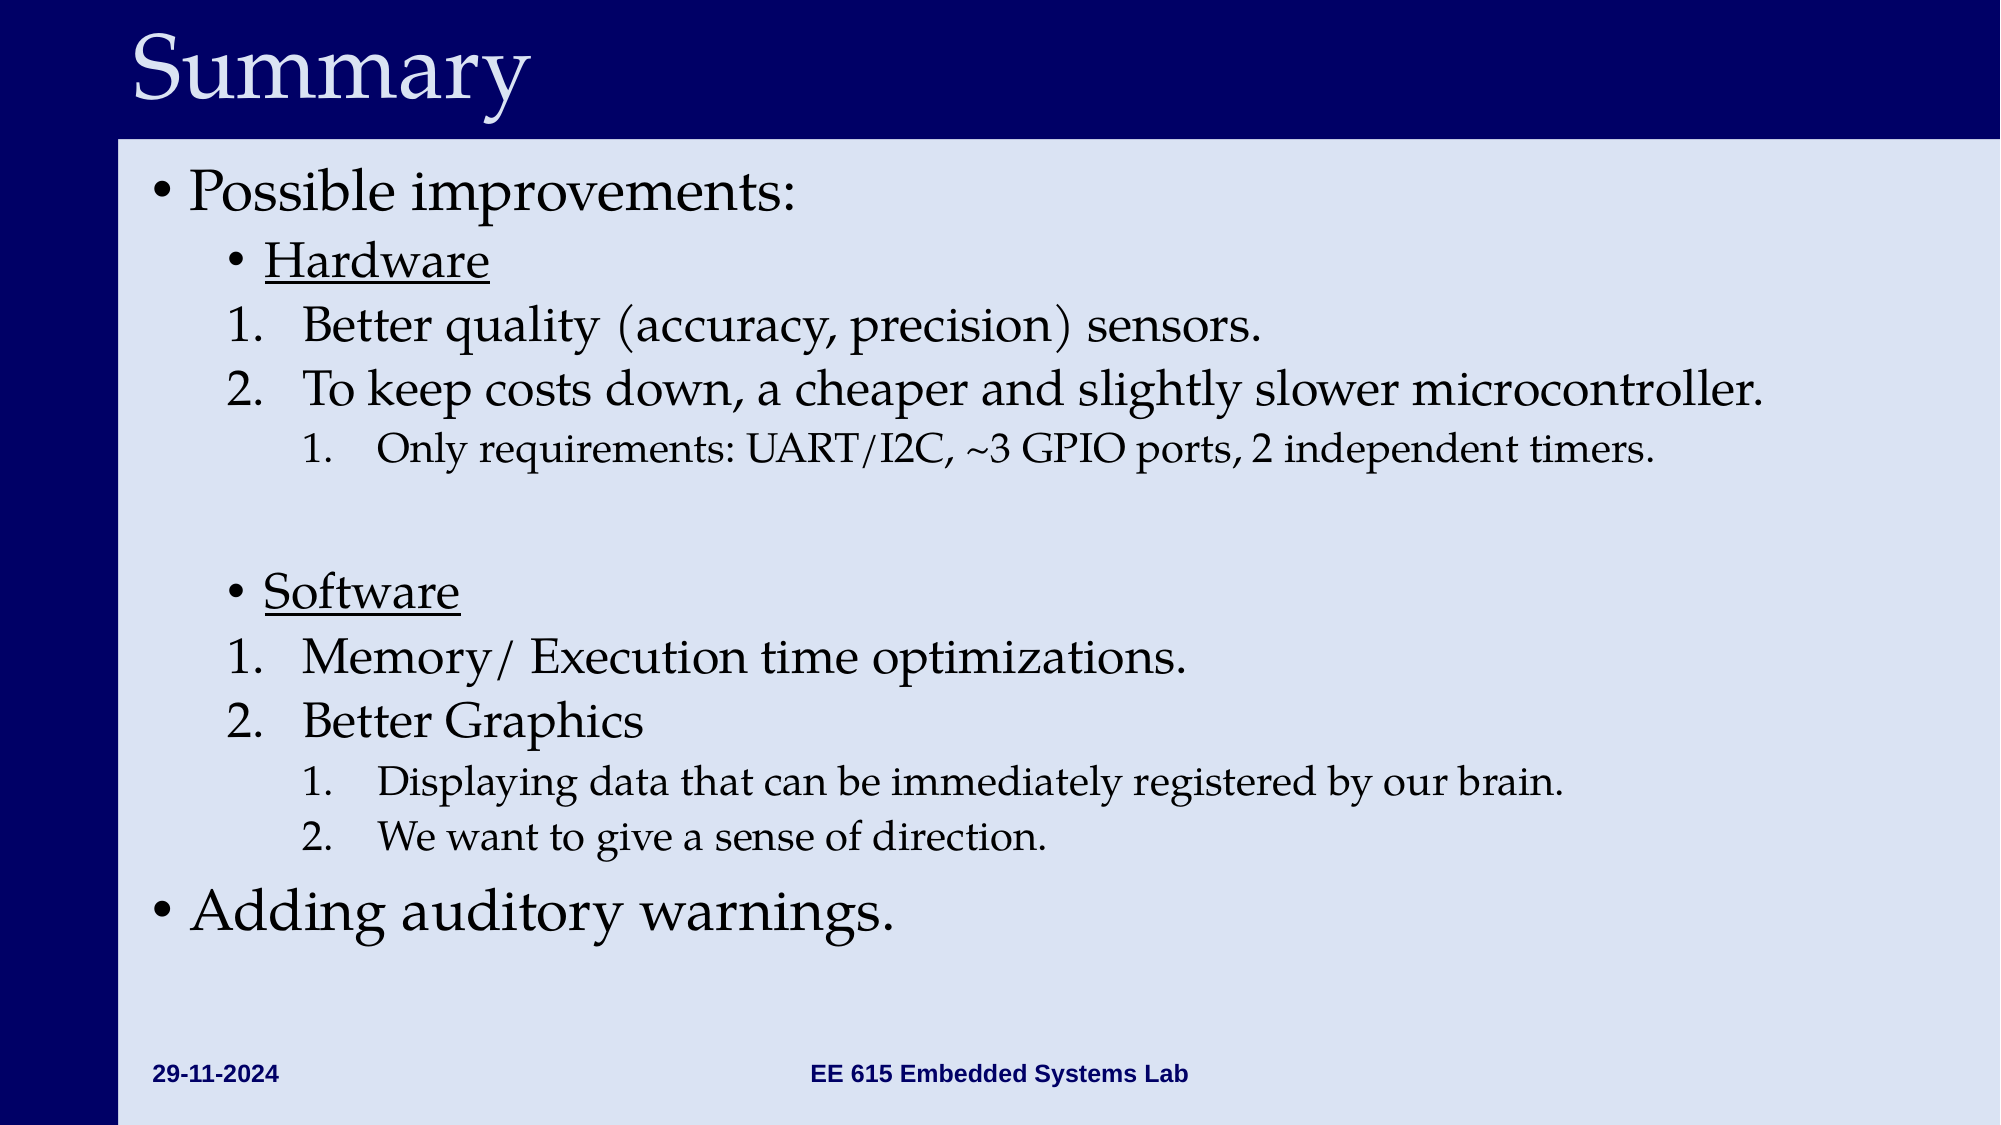

# Summary
Possible improvements:
Hardware
Better quality (accuracy, precision) sensors.
To keep costs down, a cheaper and slightly slower microcontroller.
Only requirements: UART/I2C, ~3 GPIO ports, 2 independent timers.

Software
Memory/ Execution time optimizations.
Better Graphics
Displaying data that can be immediately registered by our brain.
We want to give a sense of direction.
Adding auditory warnings.

29-11-2024
EE 615 Embedded Systems Lab